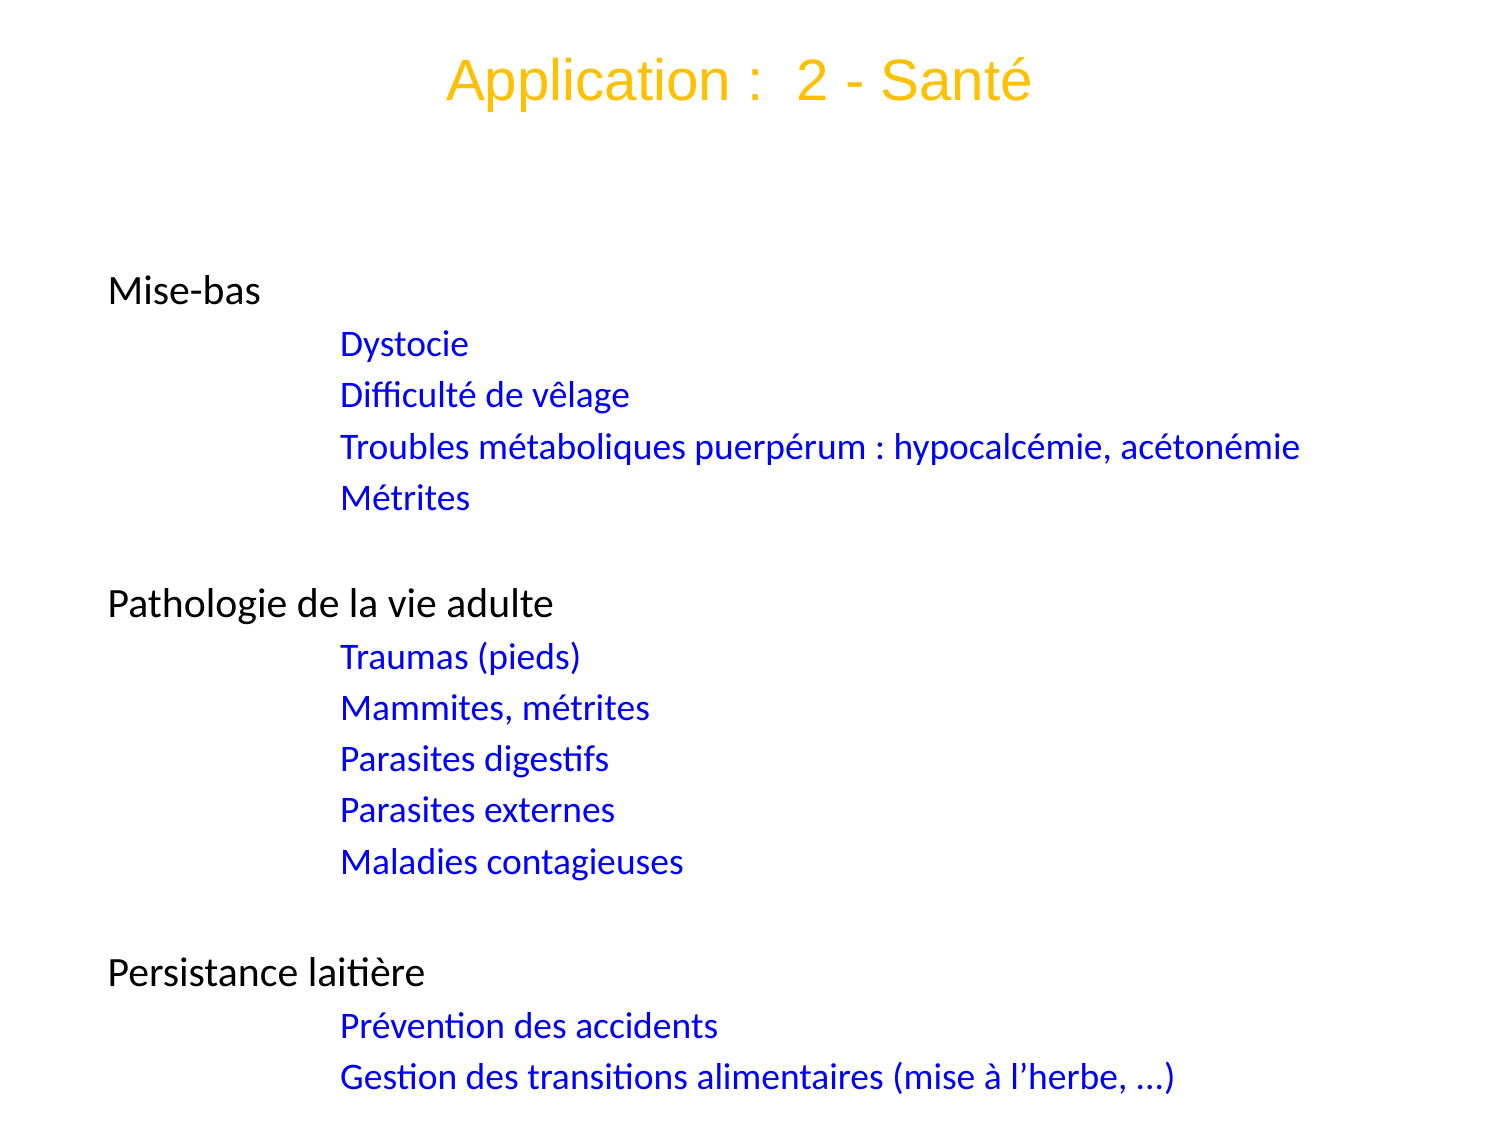

# Application :  2 - Santé
Mise-bas
Dystocie
Difficulté de vêlage
Troubles métaboliques puerpérum : hypocalcémie, acétonémie
Métrites

Pathologie de la vie adulte
Traumas (pieds)
Mammites, métrites
Parasites digestifs
Parasites externes
Maladies contagieuses

Persistance laitière
Prévention des accidents
Gestion des transitions alimentaires (mise à l’herbe, ...)